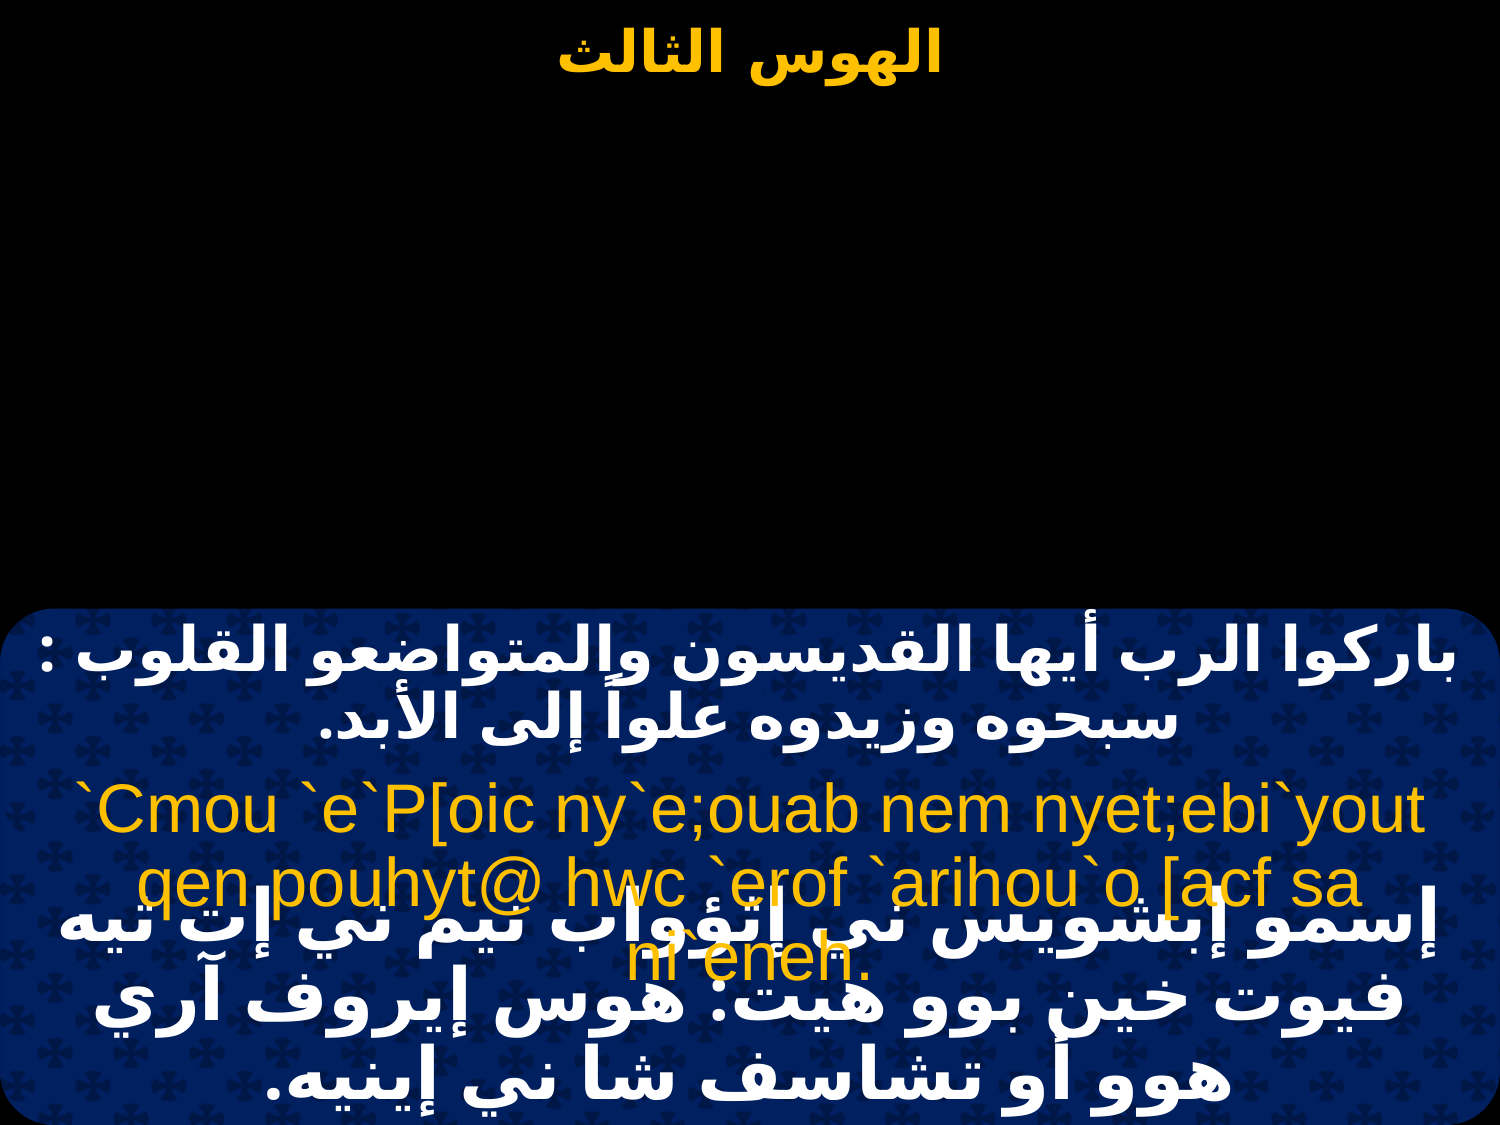

باركوا الرب أيها القديسون والمتواضعو القلوب : سبحوه وزيدوه علواً إلى الأبد.
`Cmou `e`P[oic ny`e;ouab nem nyet;ebi`yout qen pouhyt@ hwc `erof `arihou`o [acf sa ni`eneh.
إسمو إبشويس ني إثؤواب نيم ني إت ثيه فيوت خين بوو هيت: هوس إيروف آري هوو أو تشاسف شا ني إينيه.